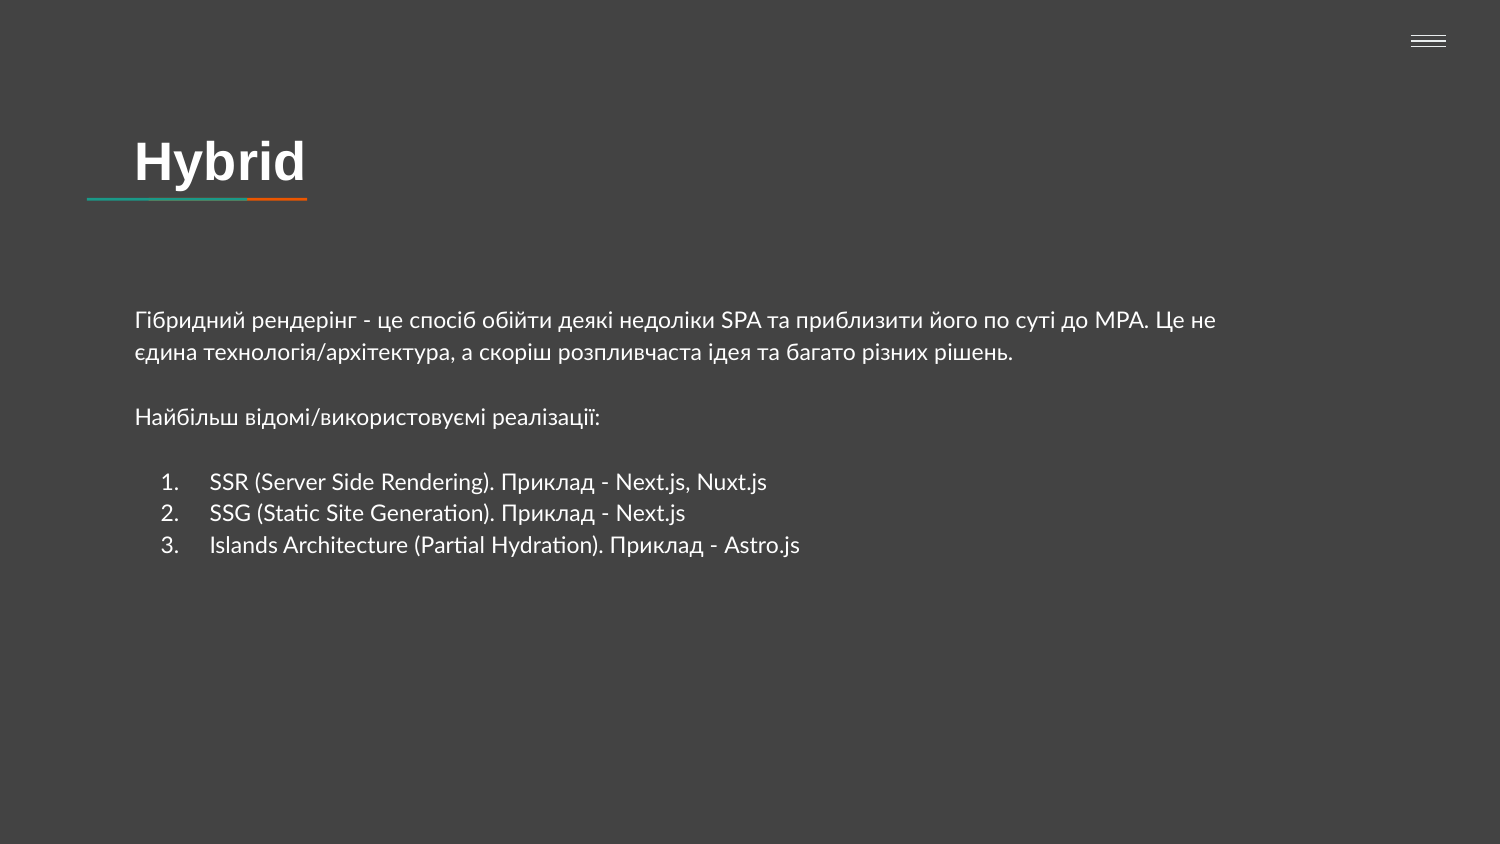

# Hybrid
Гібридний рендерінг - це спосіб обійти деякі недоліки SPA та приблизити його по суті до MPA. Це не єдина технологія/архітектура, а скоріш розпливчаста ідея та багато різних рішень.
Найбільш відомі/використовуємі реалізації:
SSR (Server Side Rendering). Приклад - Next.js, Nuxt.js
SSG (Static Site Generation). Приклад - Next.js
Islands Architecture (Partial Hydration). Приклад - Astro.js